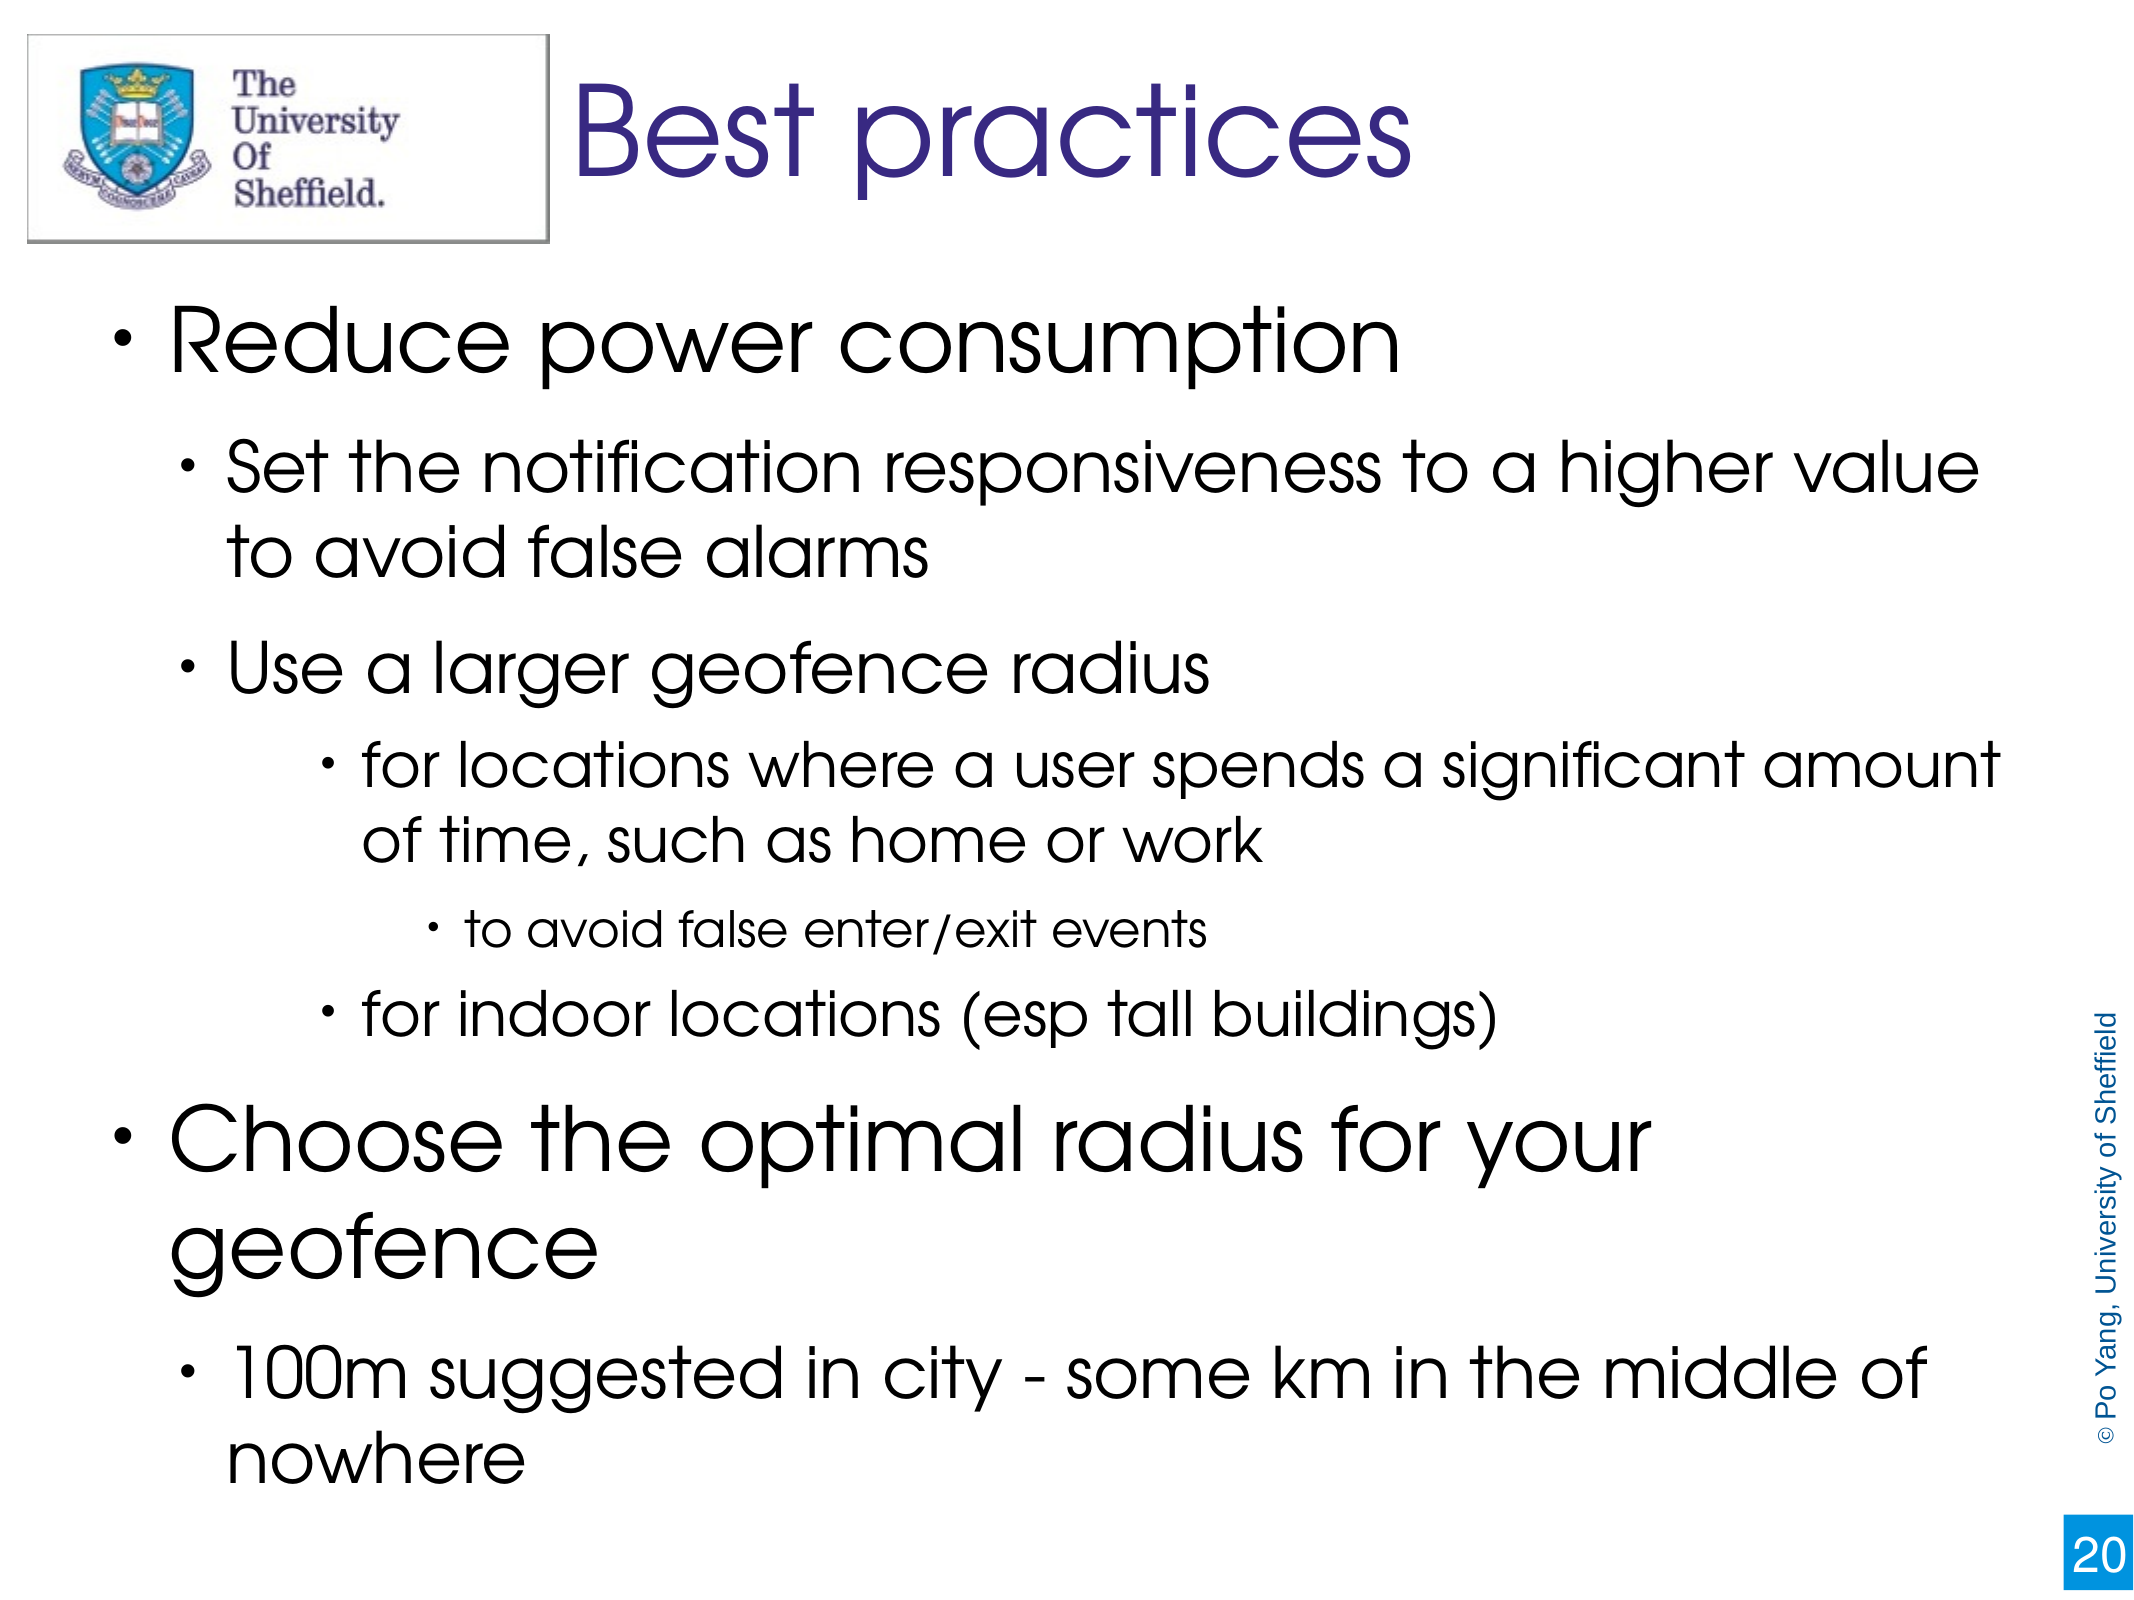

20
# Best practices
Reduce power consumption
Set the notification responsiveness to a higher value to avoid false alarms
Use a larger geofence radius
for locations where a user spends a significant amount of time, such as home or work
to avoid false enter/exit events
for indoor locations (esp tall buildings)
Choose the optimal radius for your geofence
100m suggested in city - some km in the middle of nowhere